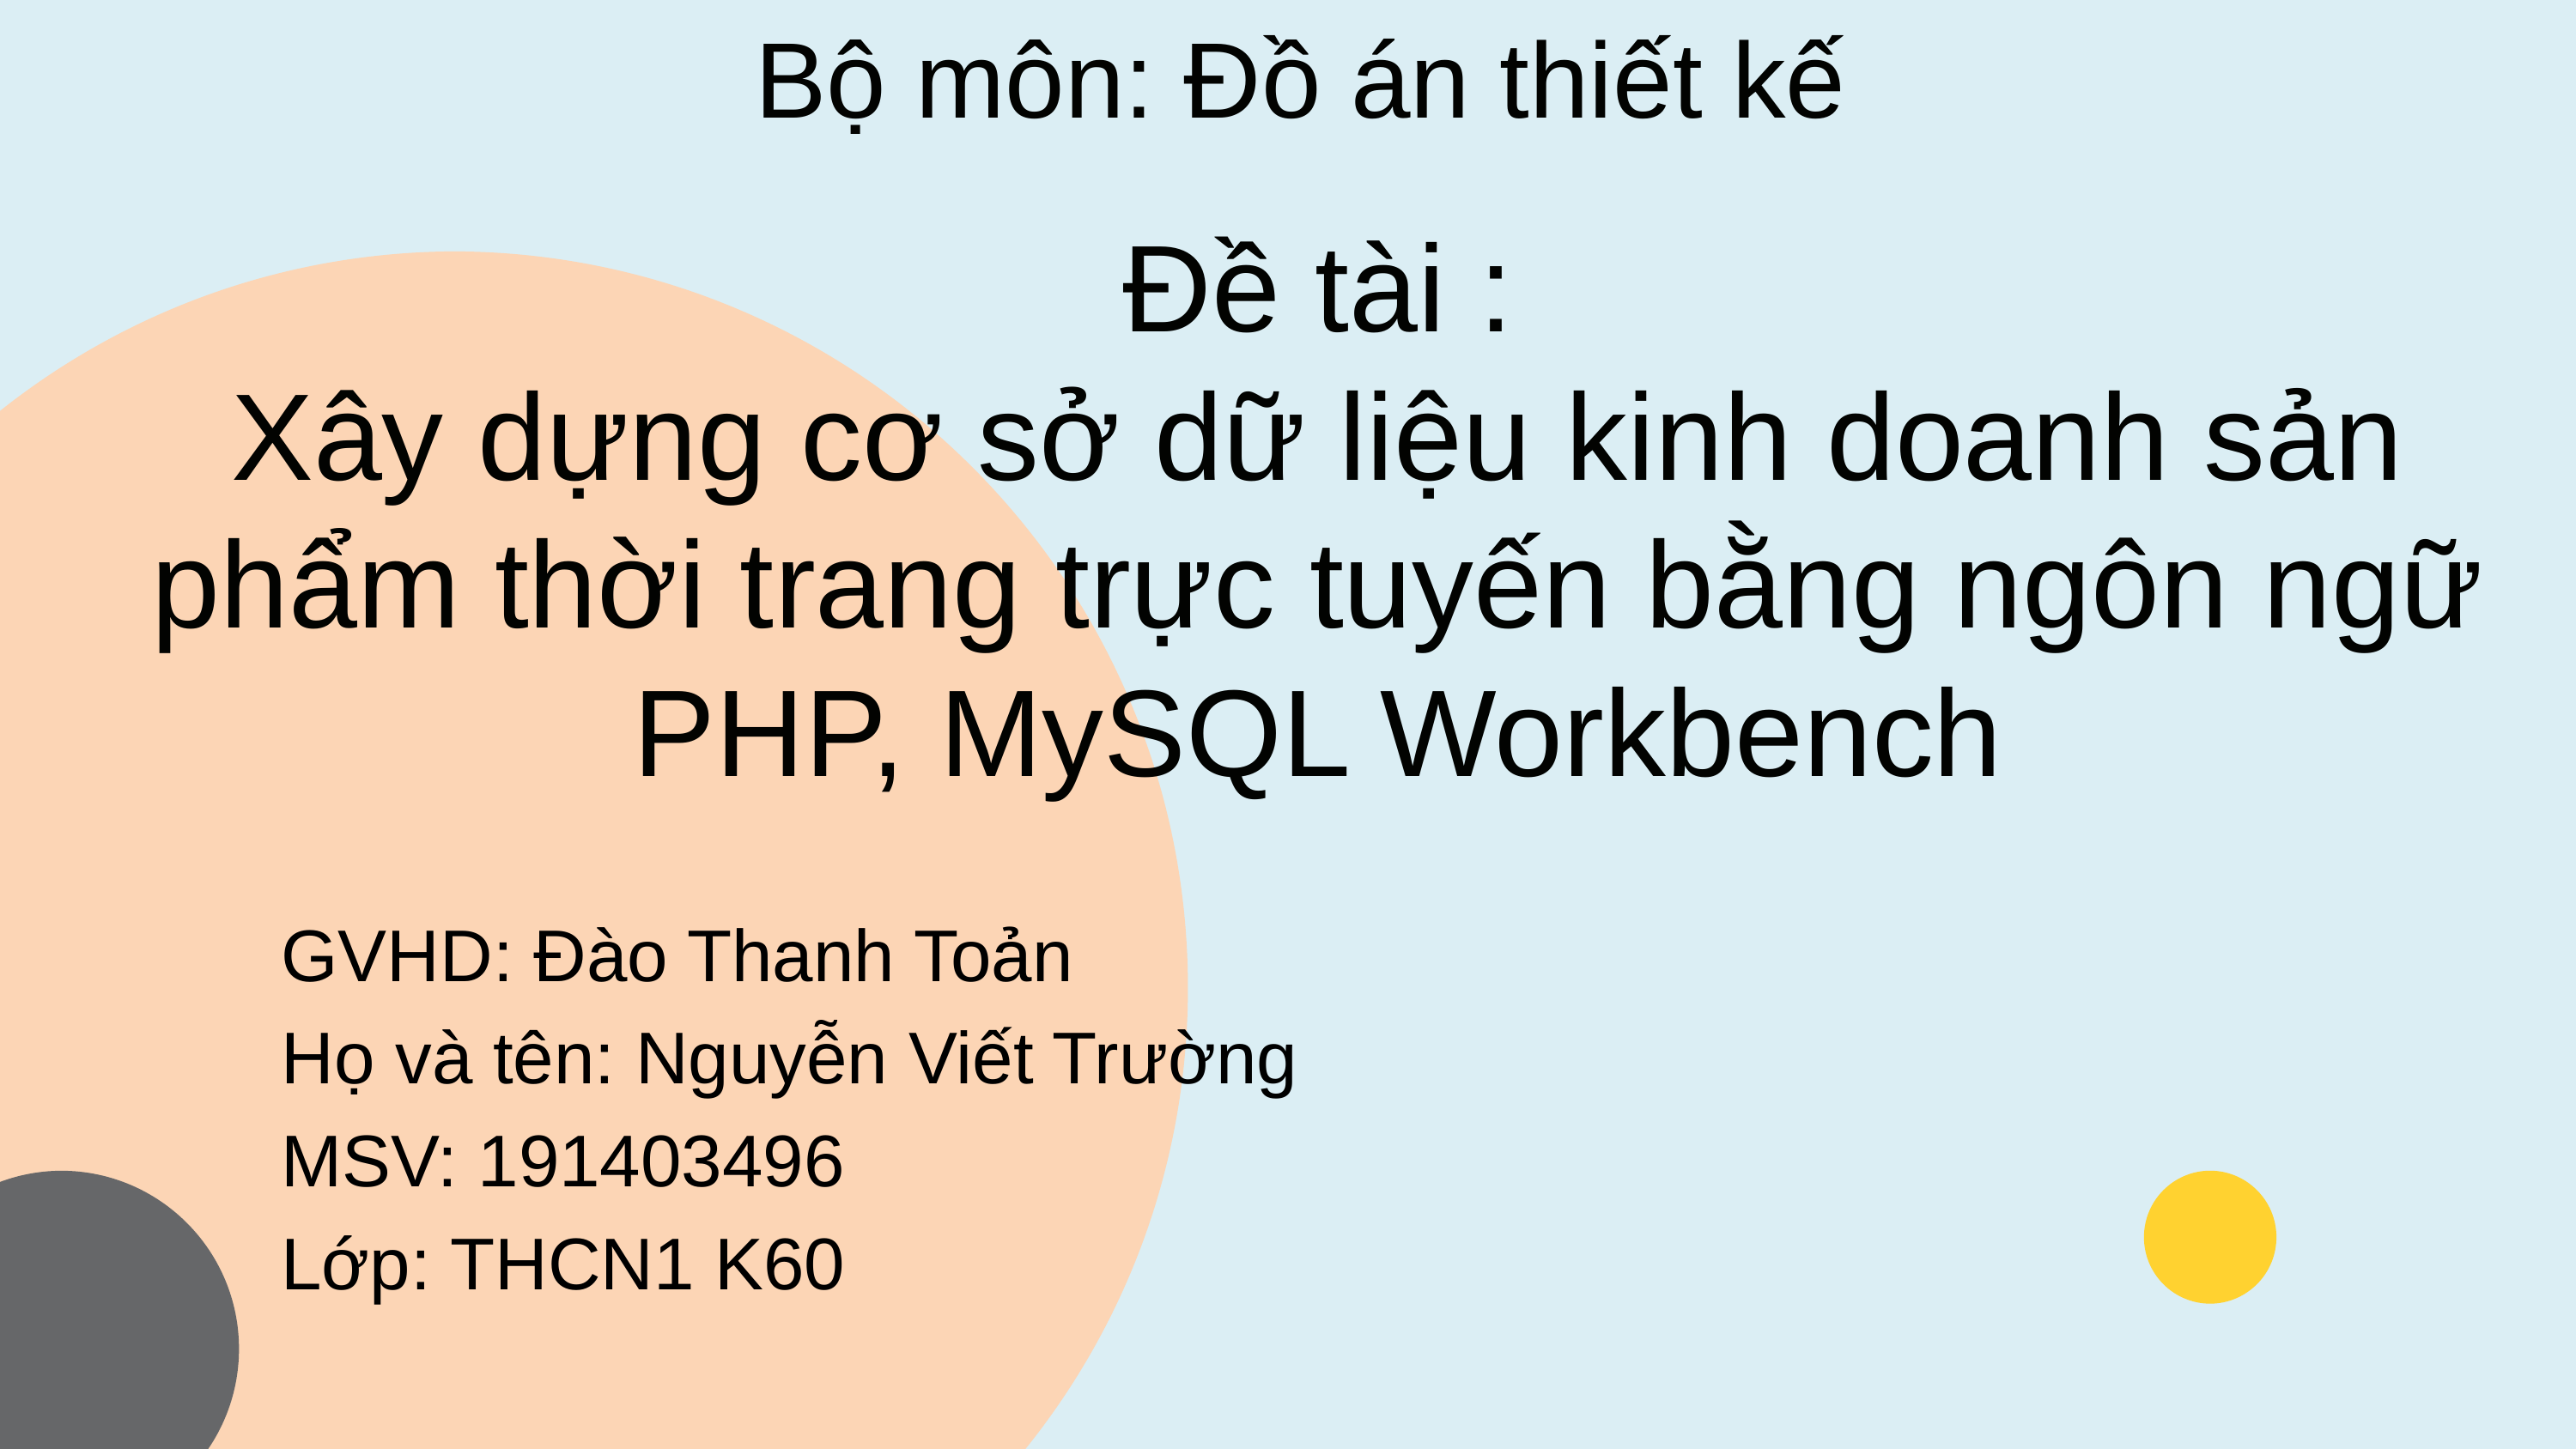

Bộ môn: Đồ án thiết kế
Đề tài :
Xây dựng cơ sở dữ liệu kinh doanh sản phẩm thời trang trực tuyến bằng ngôn ngữ PHP, MySQL Workbench

GVHD: Đào Thanh Toản
Họ và tên: Nguyễn Viết Trường
MSV: 191403496
Lớp: THCN1 K60